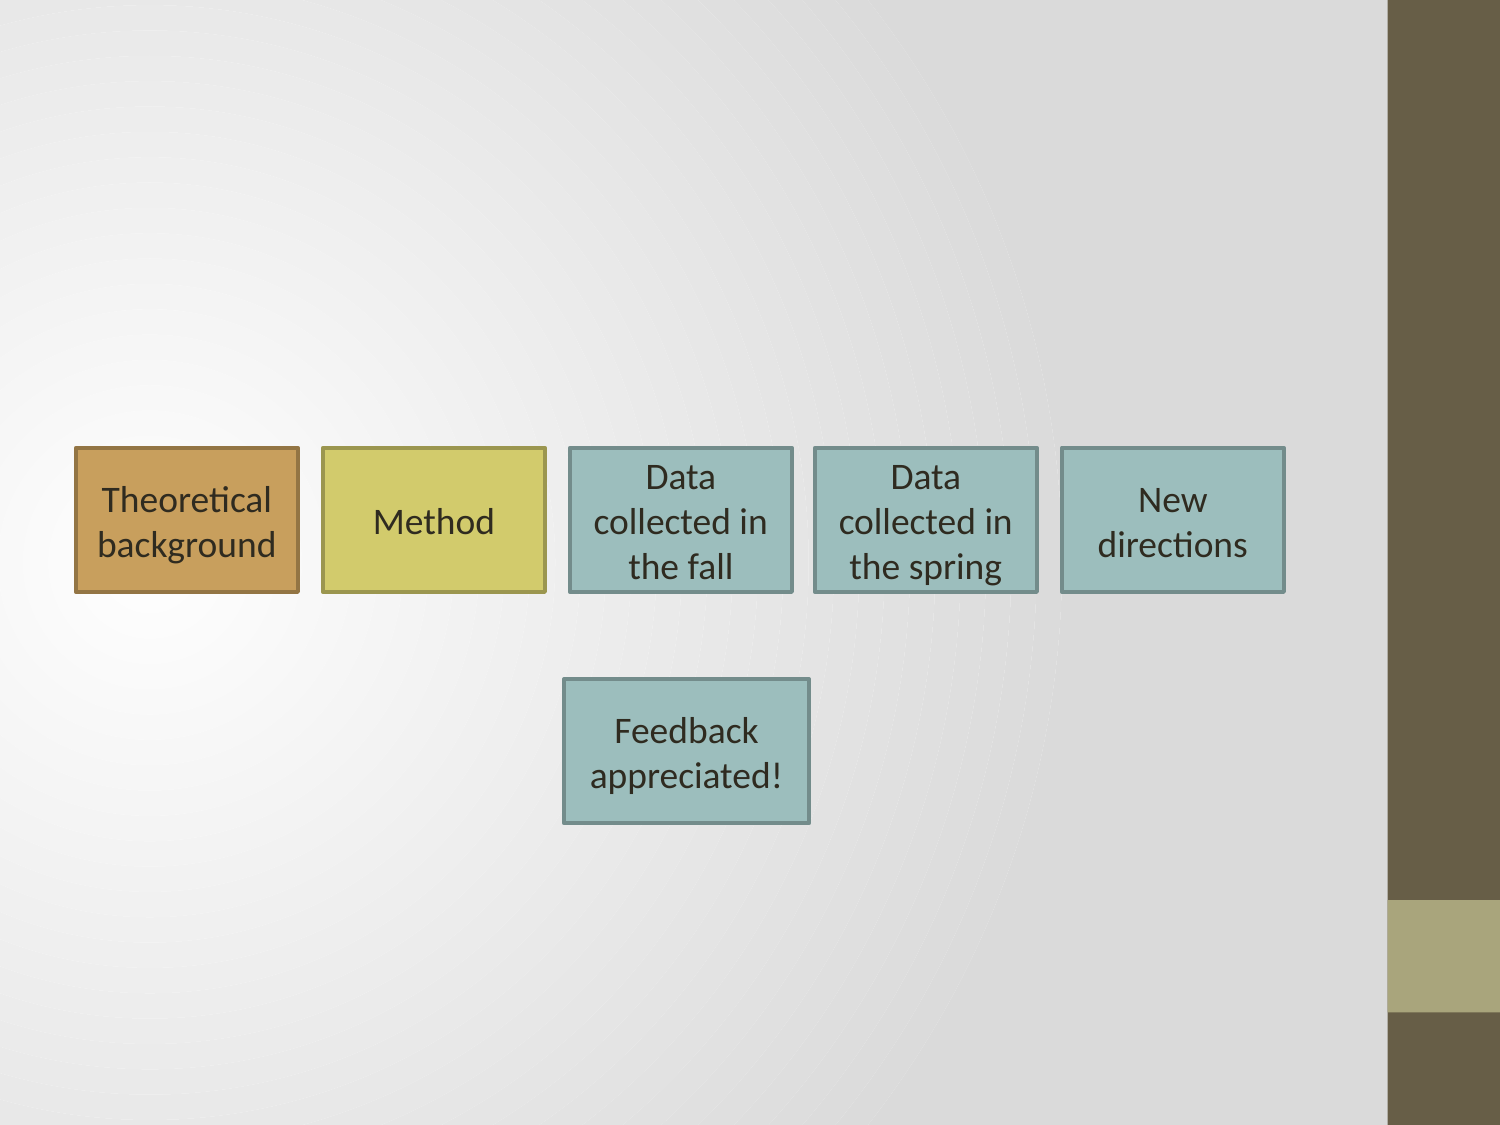

Theoretical background
Method
Data collected in the fall
Data collected in the spring
New directions
Feedback appreciated!